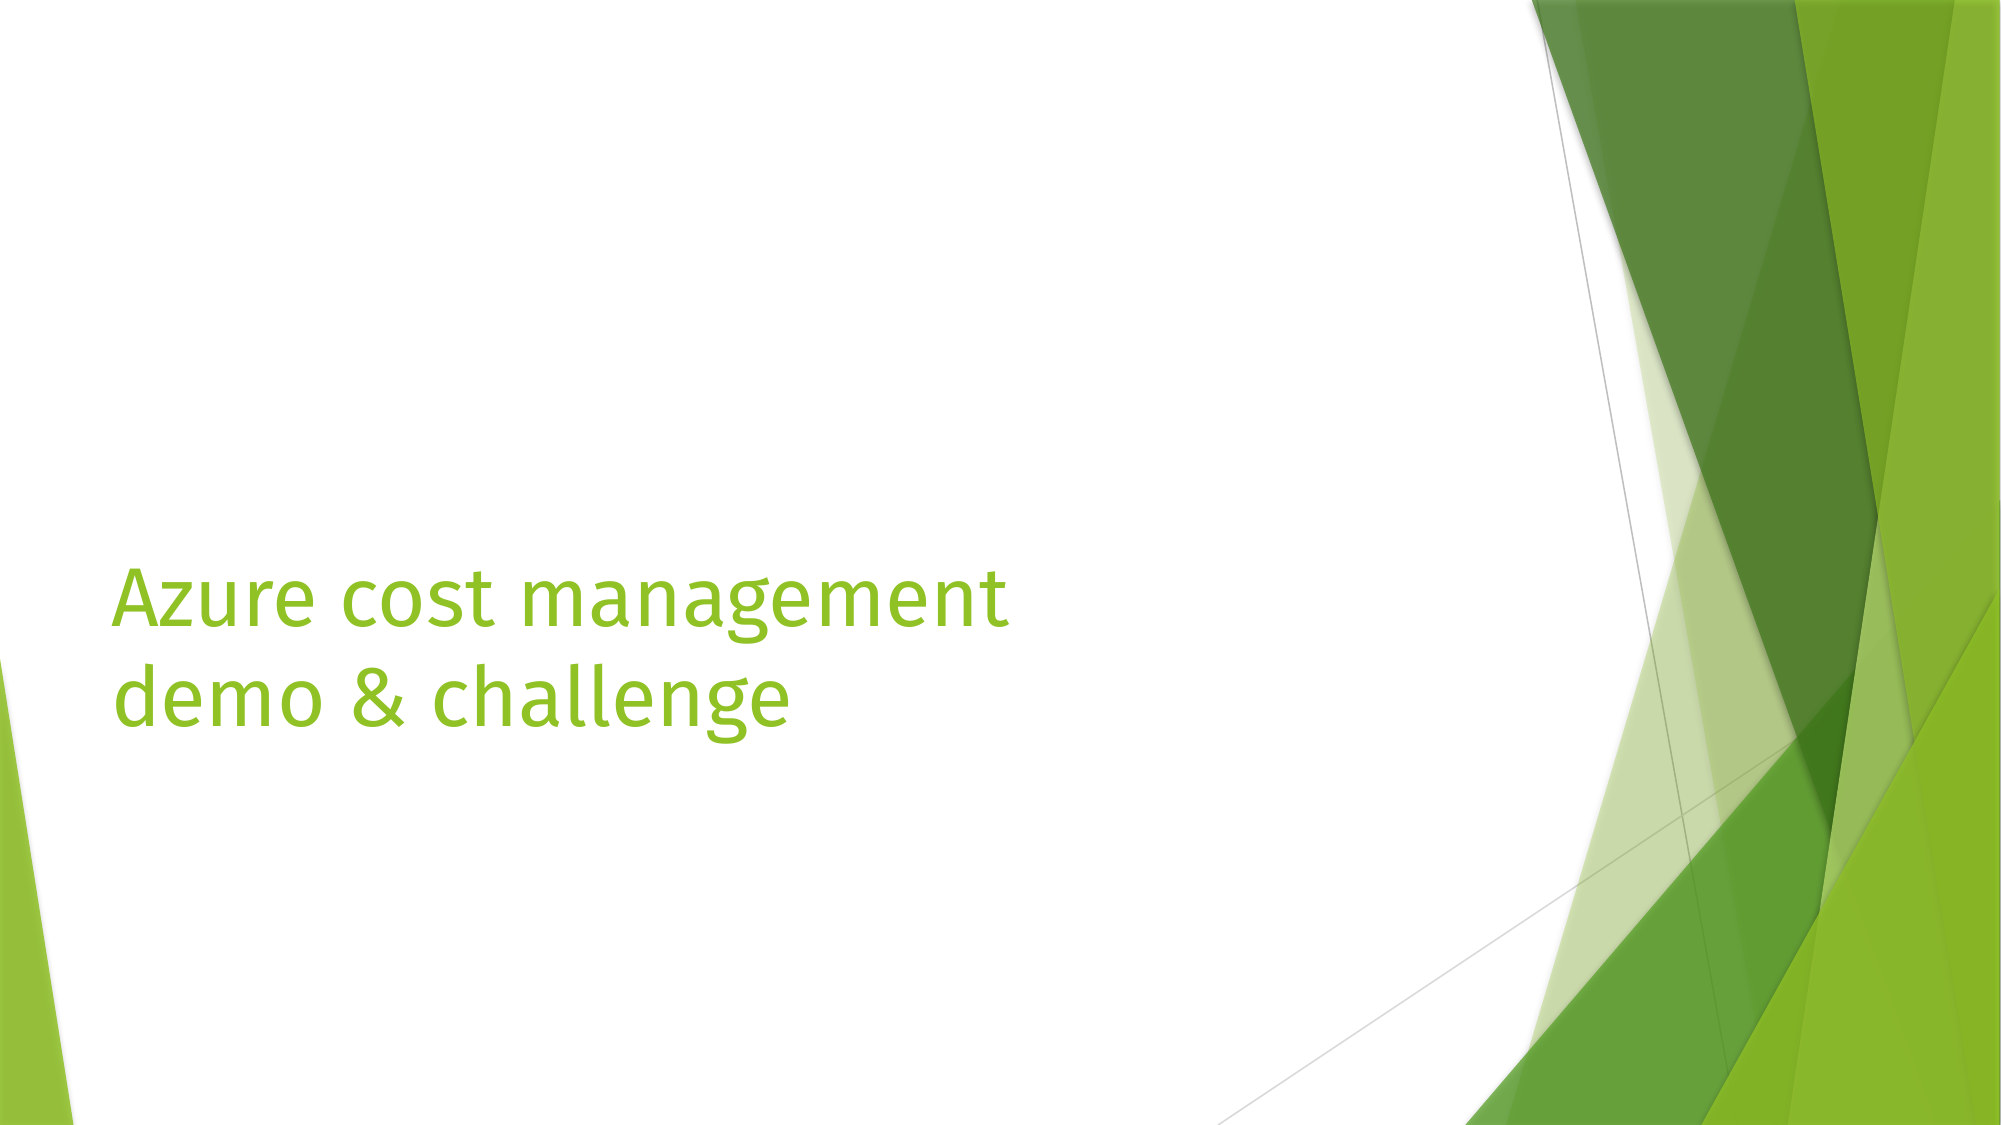

# Azure cost management demo & challenge